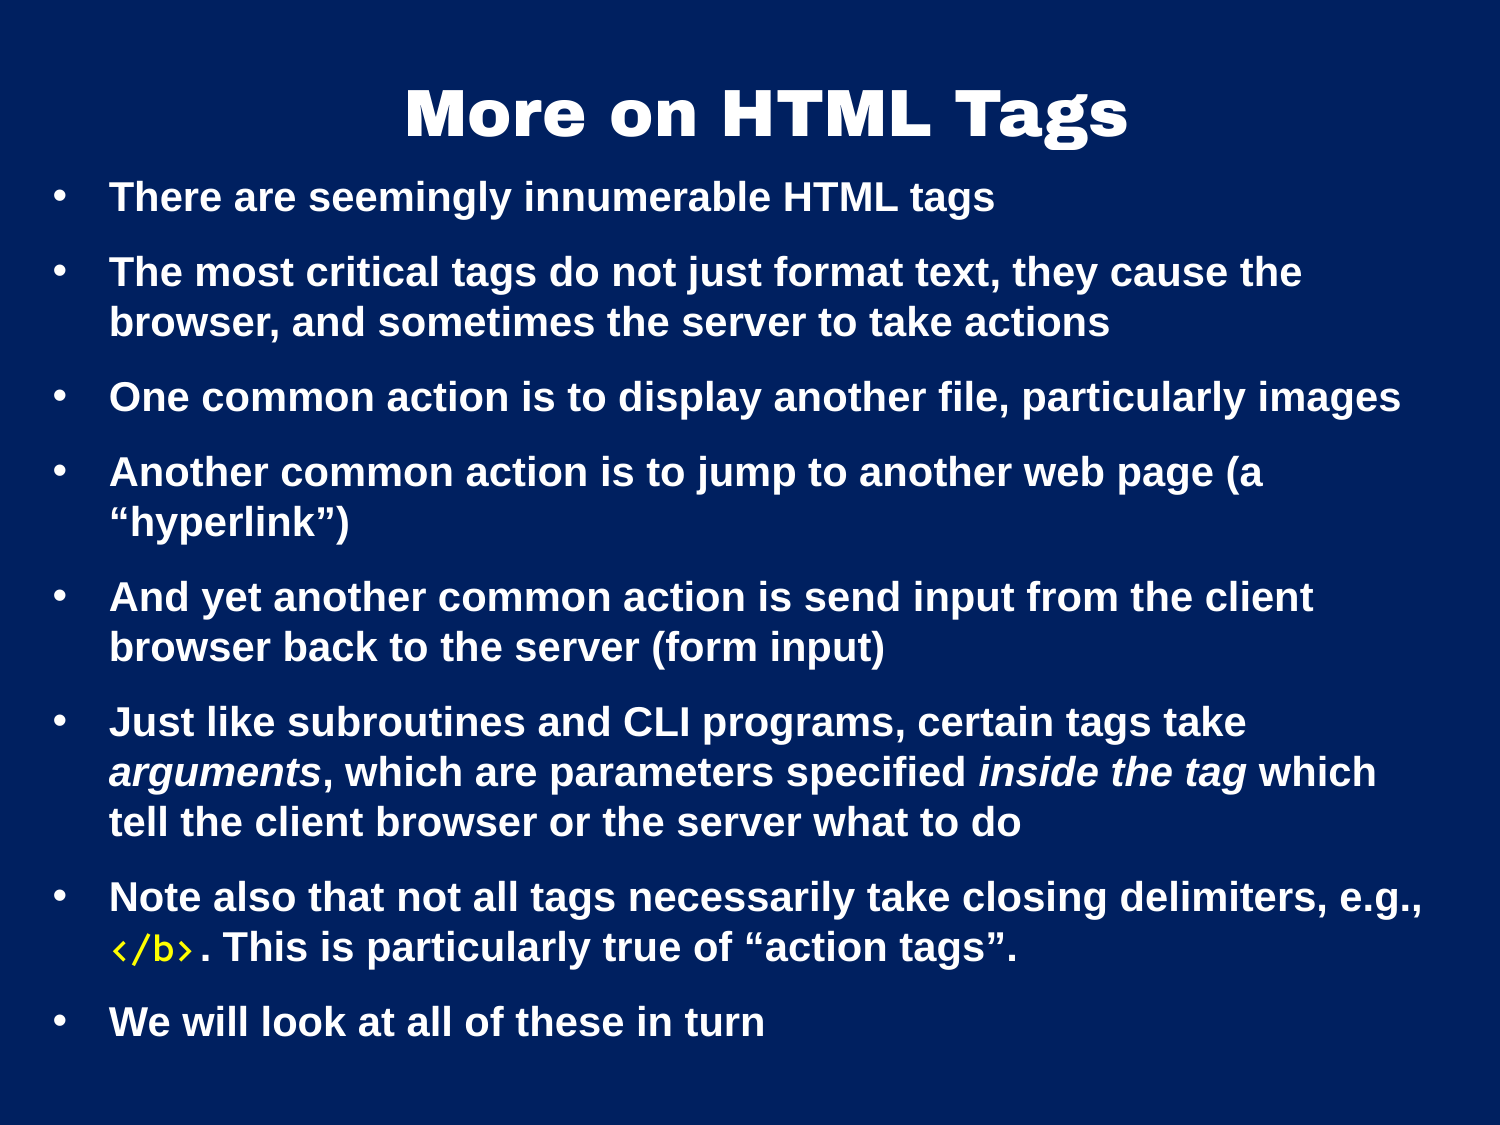

# More on HTML Tags
There are seemingly innumerable HTML tags
The most critical tags do not just format text, they cause the browser, and sometimes the server to take actions
One common action is to display another file, particularly images
Another common action is to jump to another web page (a “hyperlink”)
And yet another common action is send input from the client browser back to the server (form input)
Just like subroutines and CLI programs, certain tags take arguments, which are parameters specified inside the tag which tell the client browser or the server what to do
Note also that not all tags necessarily take closing delimiters, e.g., </b>. This is particularly true of “action tags”.
We will look at all of these in turn